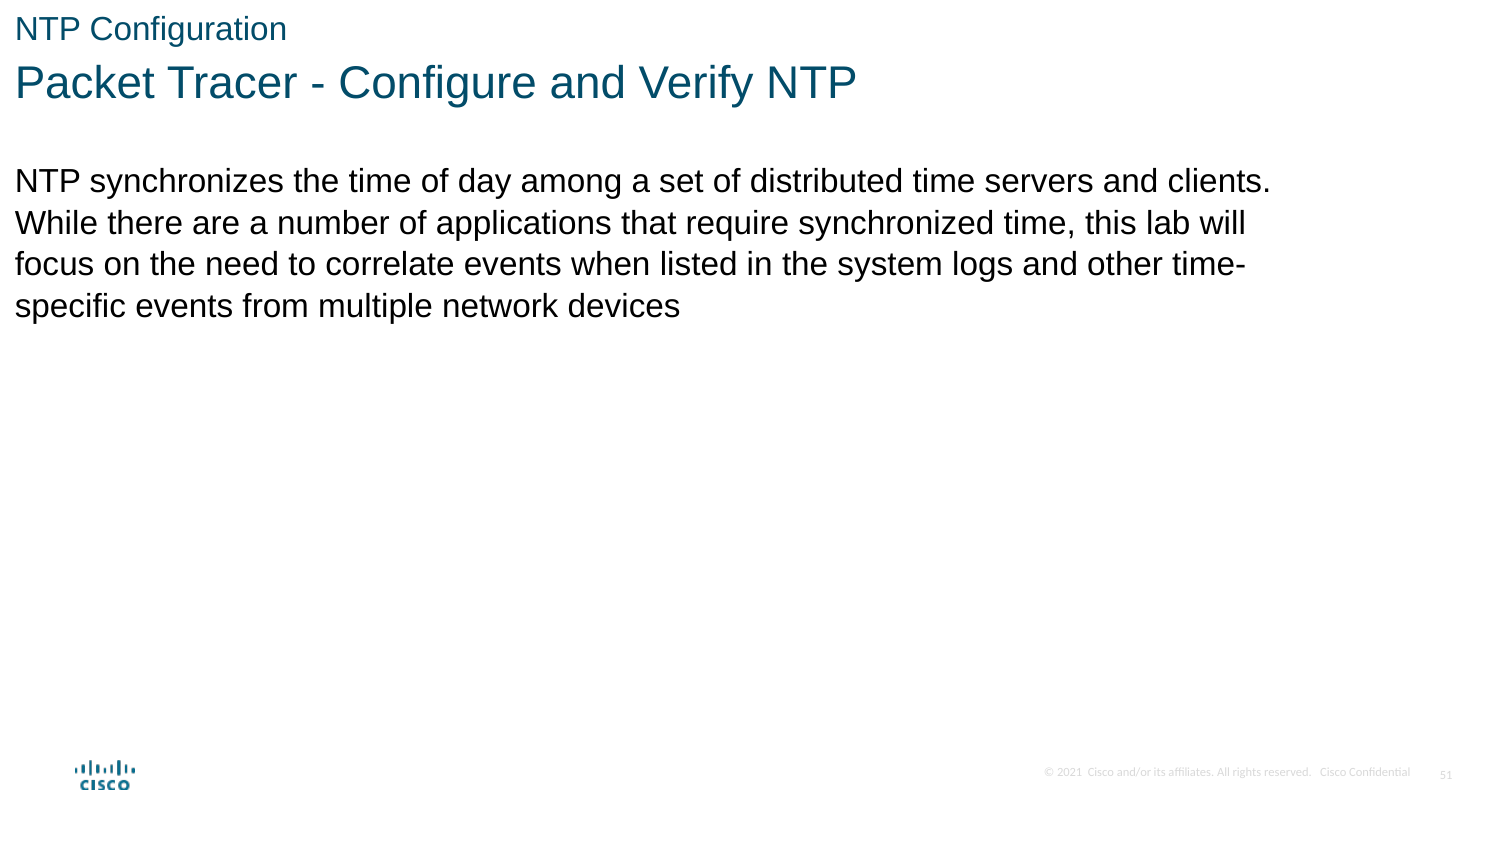

# NTP Configuration
Packet Tracer - Configure and Verify NTP
NTP synchronizes the time of day among a set of distributed time servers and clients. While there are a number of applications that require synchronized time, this lab will focus on the need to correlate events when listed in the system logs and other time-specific events from multiple network devices
51